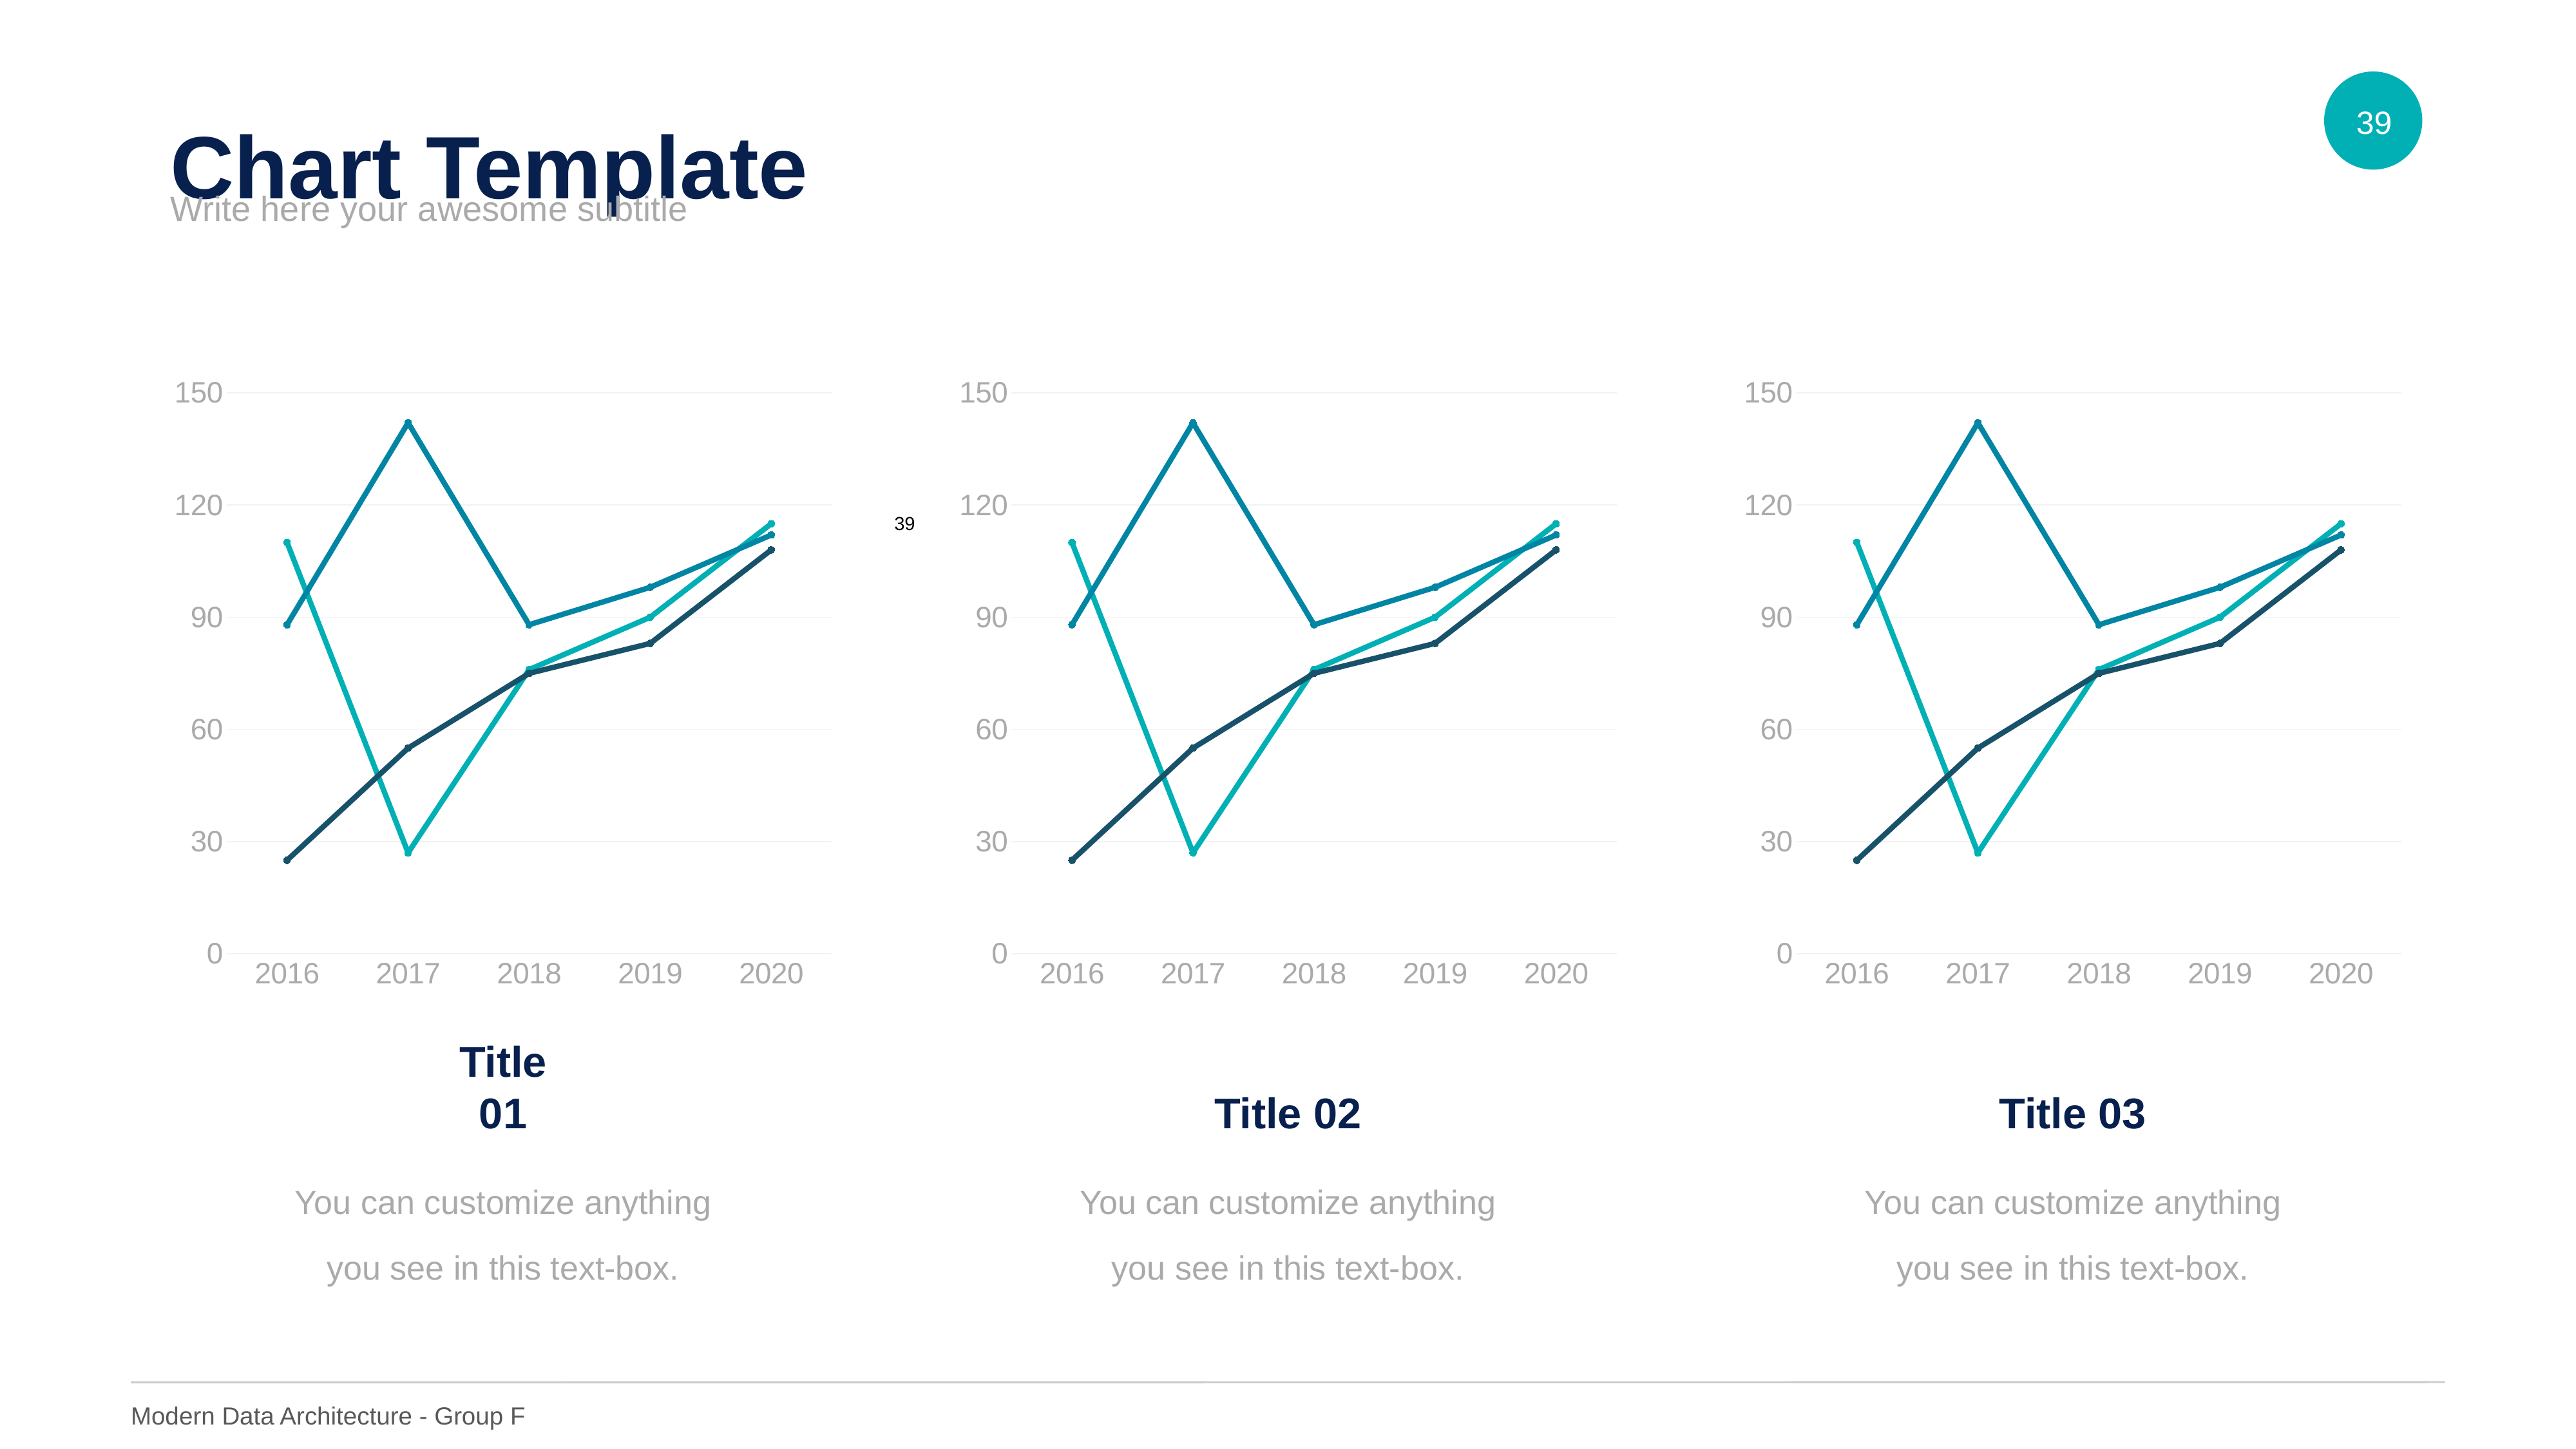

Chart Template
Write here your awesome subtitle

### Chart

| Category | Series 1 | Series 2 | Series 3 |
|---|---|---|---|
| 2016 | 110.0 | 88.0 | 25.0 |
| 2017 | 27.0 | 142.0 | 55.0 |
| 2018 | 76.0 | 88.0 | 75.0 |
| 2019 | 90.0 | 98.0 | 83.0 |
| 2020 | 115.0 | 112.0 | 108.0 |

### Chart

| Category | Series 1 | Series 2 | Series 3 |
|---|---|---|---|
| 2016 | 110.0 | 88.0 | 25.0 |
| 2017 | 27.0 | 142.0 | 55.0 |
| 2018 | 76.0 | 88.0 | 75.0 |
| 2019 | 90.0 | 98.0 | 83.0 |
| 2020 | 115.0 | 112.0 | 108.0 |

### Chart

| Category | Series 1 | Series 2 | Series 3 |
|---|---|---|---|
| 2016 | 110.0 | 88.0 | 25.0 |
| 2017 | 27.0 | 142.0 | 55.0 |
| 2018 | 76.0 | 88.0 | 75.0 |
| 2019 | 90.0 | 98.0 | 83.0 |
| 2020 | 115.0 | 112.0 | 108.0 |
39
Title 01
Title 02
Title 03
You can customize anything you see in this text-box.
You can customize anything you see in this text-box.
You can customize anything you see in this text-box.